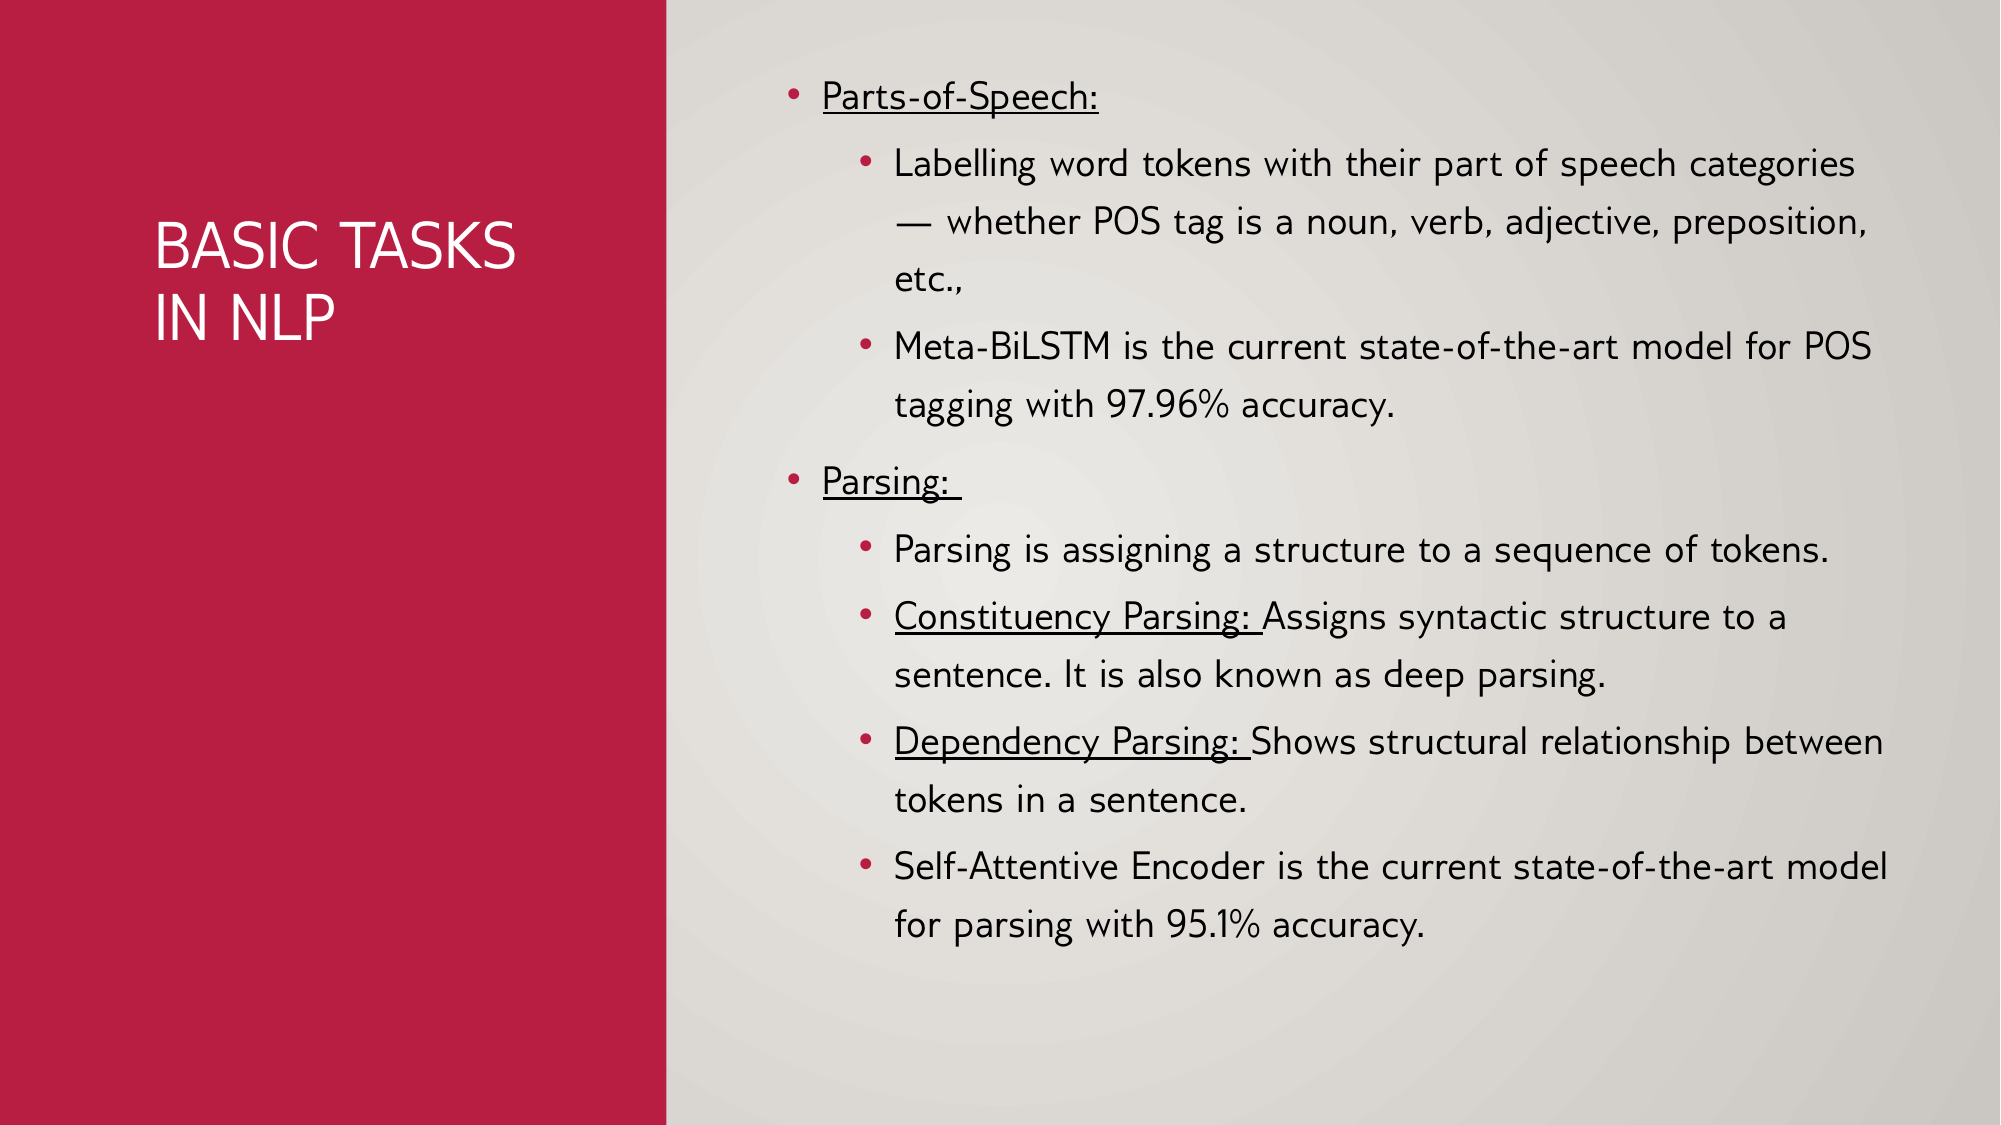

Parts-of-Speech:
Labelling word tokens with their part of speech categories — whether POS tag is a noun, verb, adjective, preposition, etc.,
Meta-BiLSTM is the current state-of-the-art model for POS tagging with 97.96% accuracy.
Parsing:
Parsing is assigning a structure to a sequence of tokens.
Constituency Parsing: Assigns syntactic structure to a sentence. It is also known as deep parsing.
Dependency Parsing: Shows structural relationship between tokens in a sentence.
Self-Attentive Encoder is the current state-of-the-art model for parsing with 95.1% accuracy.

# Basic Tasks in NLP